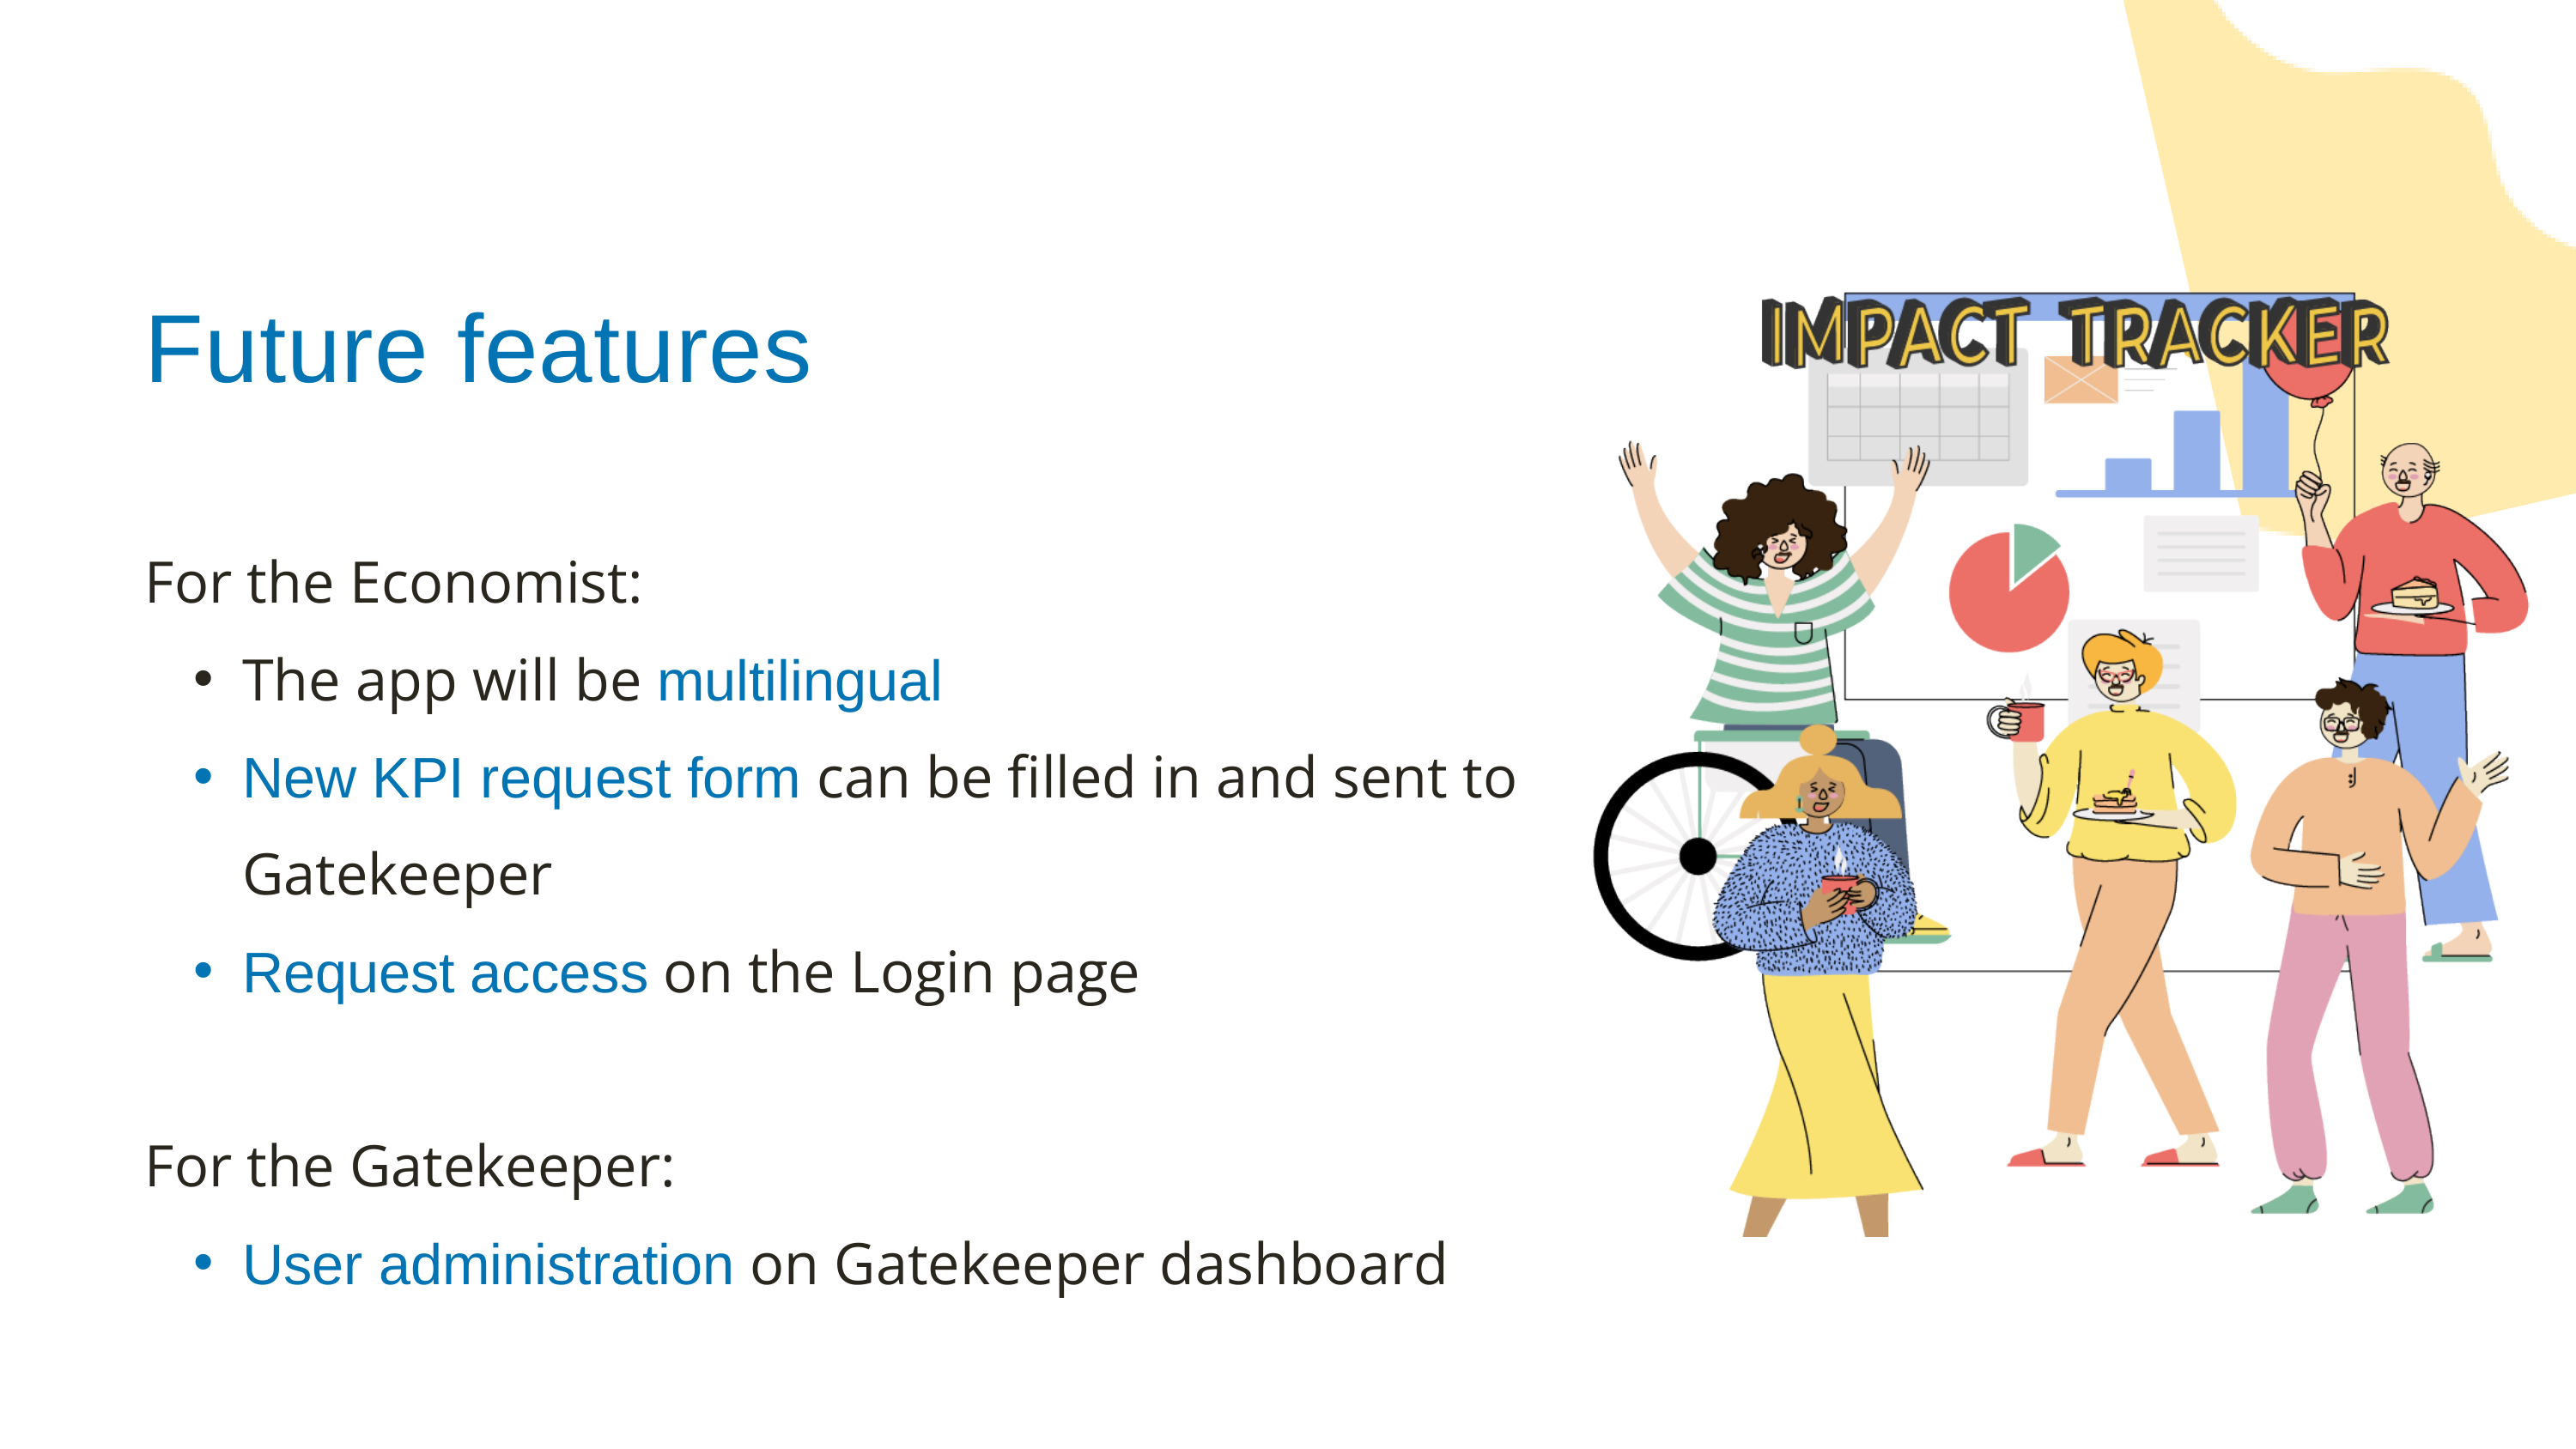

Future features
For the Economist:
The app will be multilingual
New KPI request form can be filled in and sent to Gatekeeper
Request access on the Login page

For the Gatekeeper:
User administration on Gatekeeper dashboard